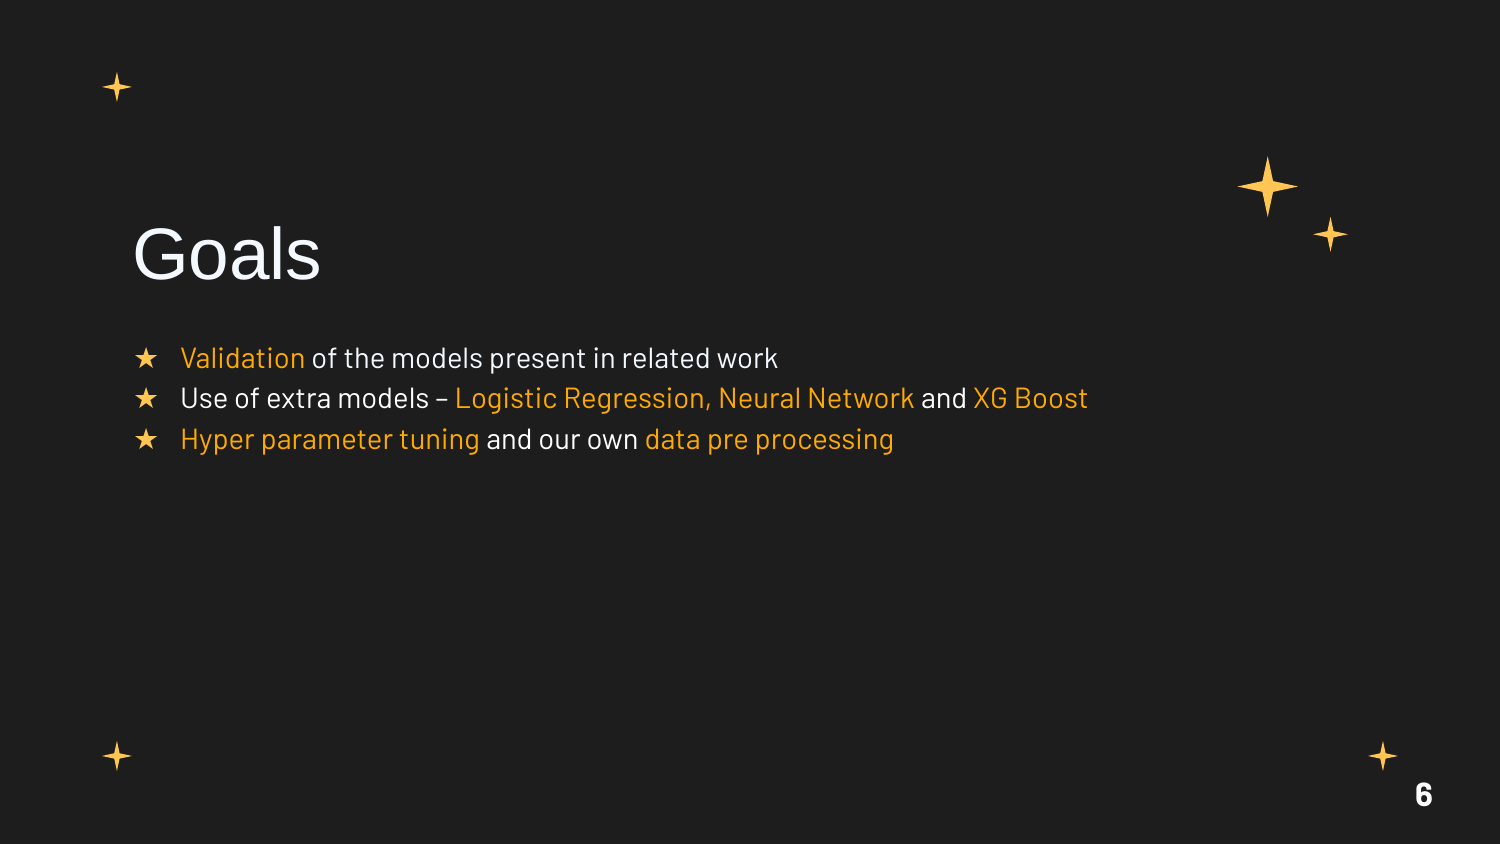

# Goals

Validation of the models present in related work
Use of extra models – Logistic Regression, Neural Network and XG Boost
Hyper parameter tuning and our own data pre processing
6